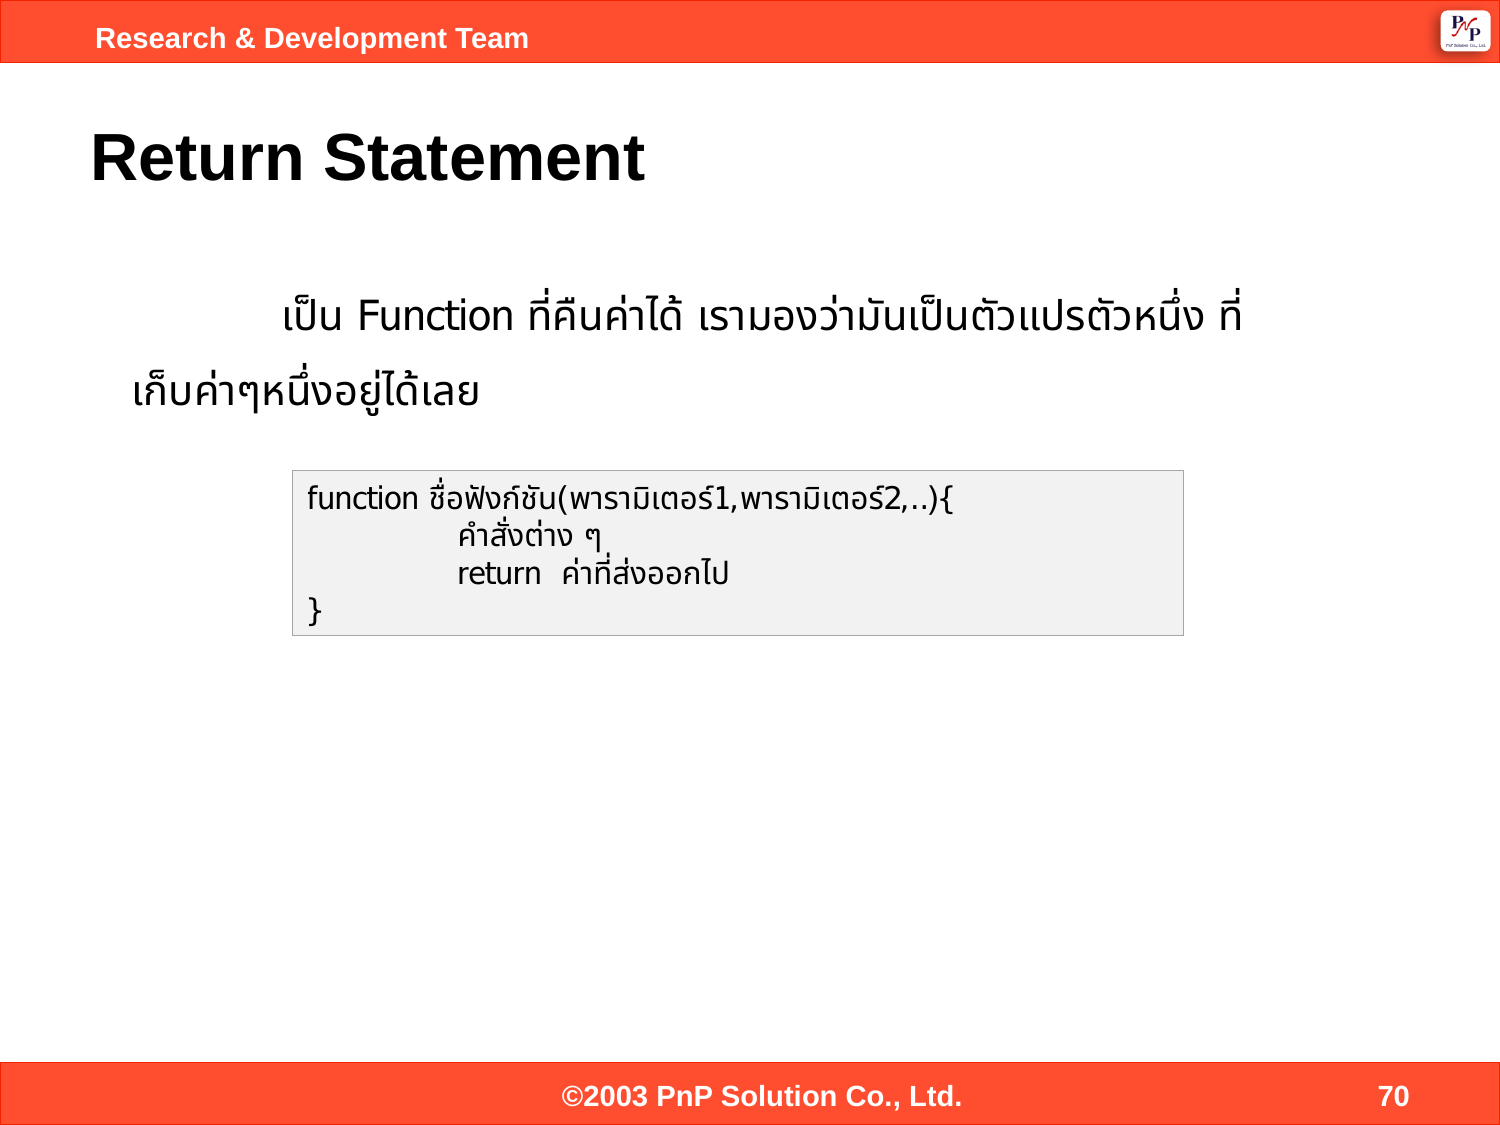

# Return Statement
	เป็น Function ที่คืนค่าได้ เรามองว่ามันเป็นตัวแปรตัวหนึ่ง ที่เก็บค่าๆหนึ่งอยู่ได้เลย
function ชื่อฟังก์ชัน(พารามิเตอร์1,พารามิเตอร์2,..){
	คำสั่งต่าง ๆ
	return  ค่าที่ส่งออกไป
}

©2003 PnP Solution Co., Ltd.
70